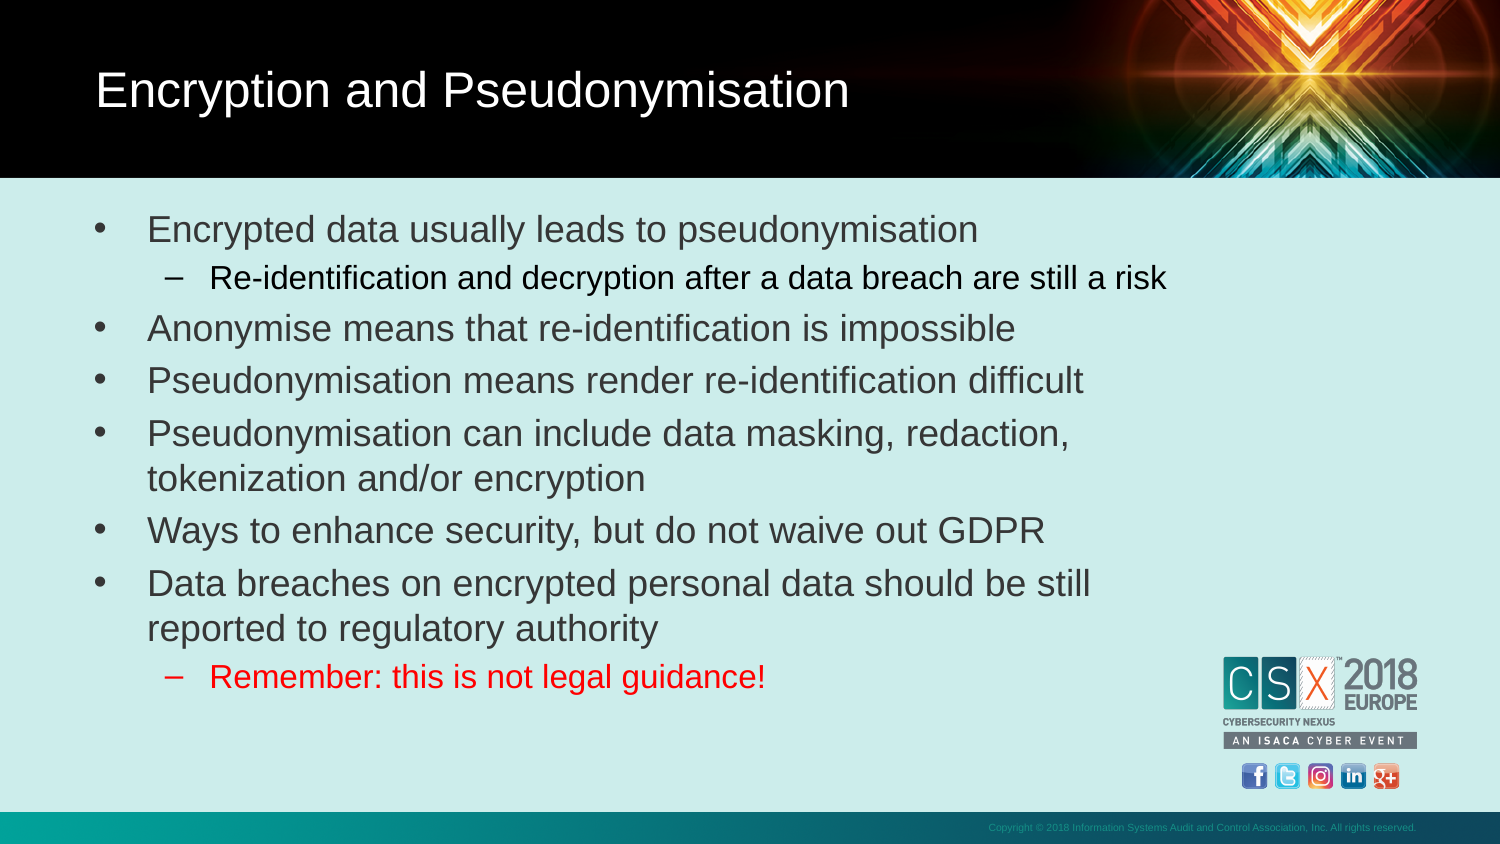

Encryption and Pseudonymisation
Encrypted data usually leads to pseudonymisation
Re-identification and decryption after a data breach are still a risk
Anonymise means that re-identification is impossible
Pseudonymisation means render re-identification difficult
Pseudonymisation can include data masking, redaction, tokenization and/or encryption
Ways to enhance security, but do not waive out GDPR
Data breaches on encrypted personal data should be still reported to regulatory authority
Remember: this is not legal guidance!